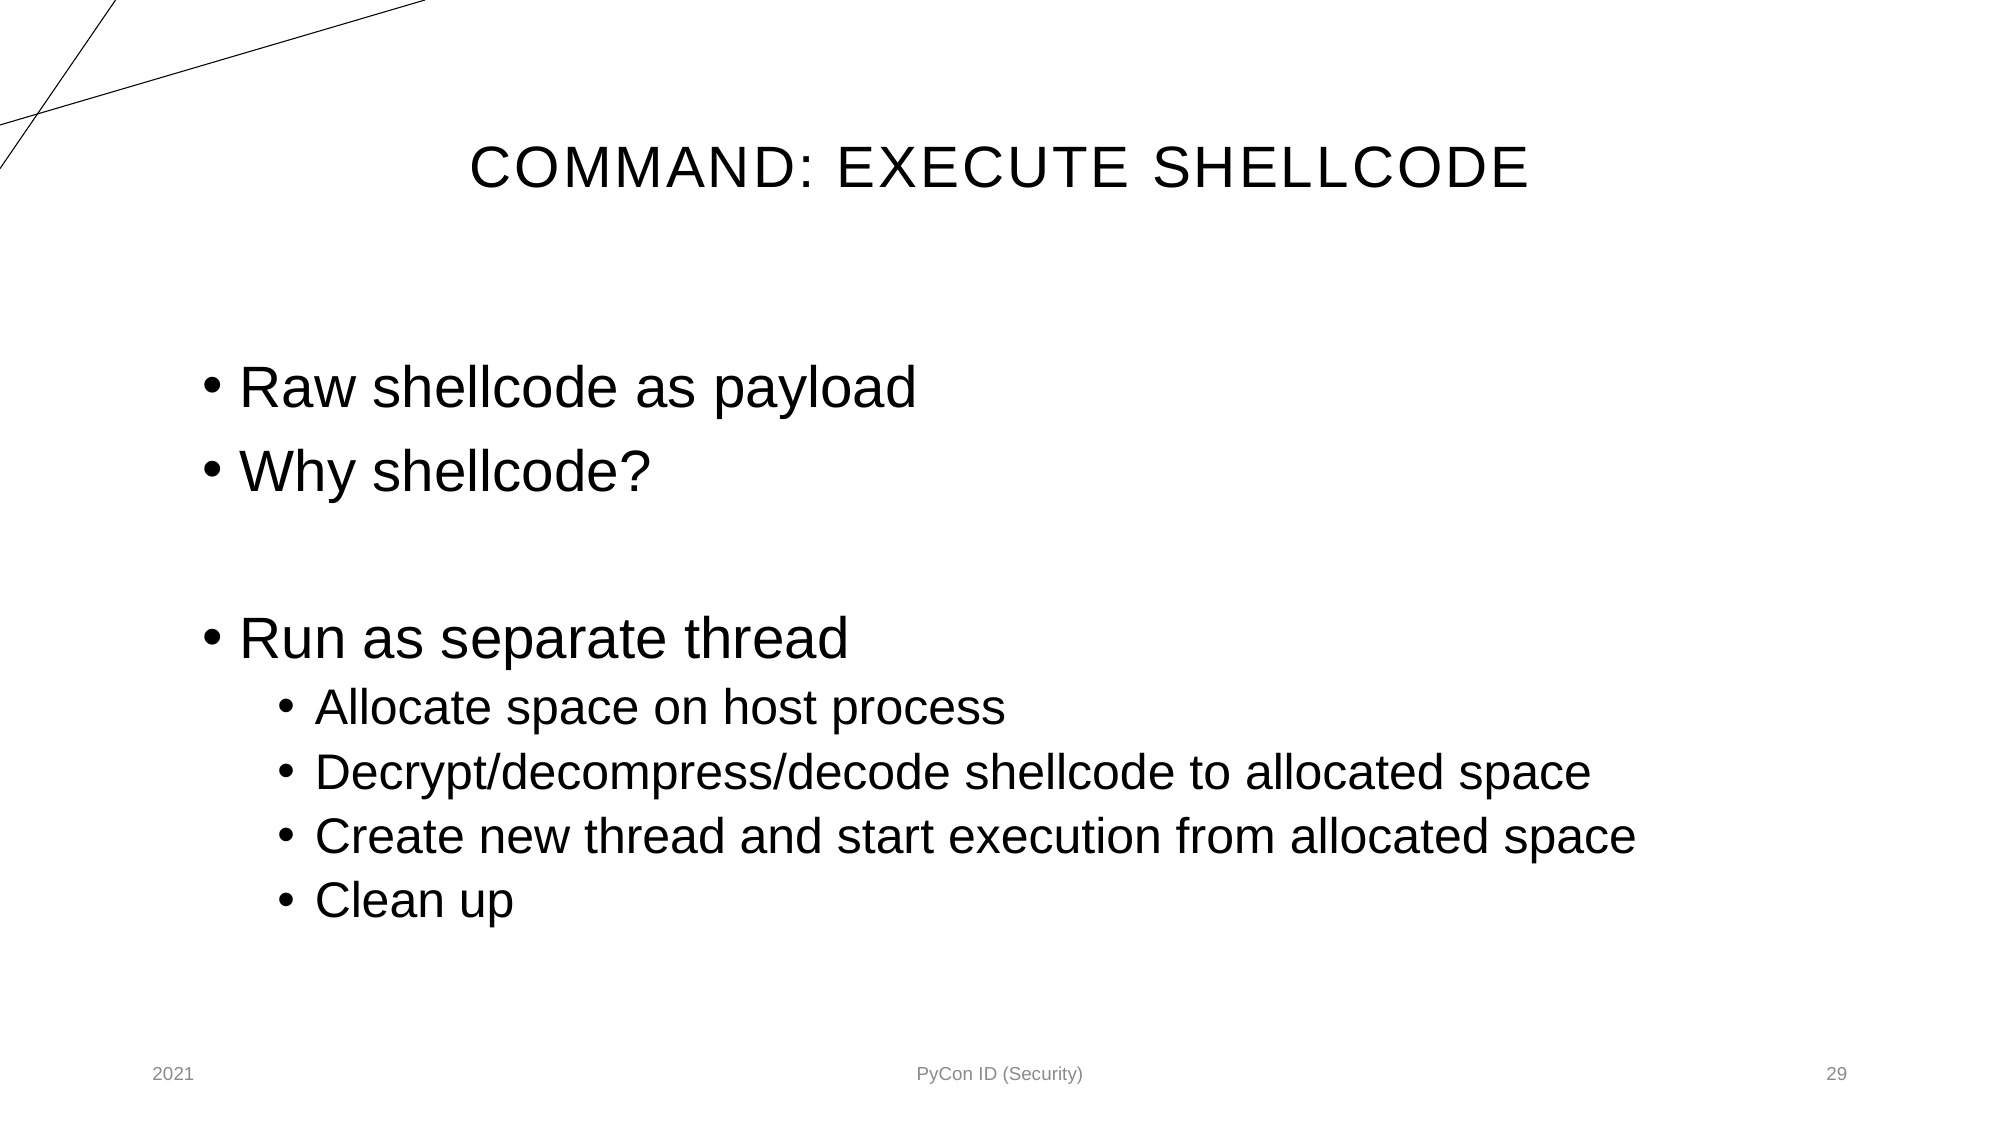

# Command: execute shellcode
Raw shellcode as payload
Why shellcode?

Run as separate thread
Allocate space on host process
Decrypt/decompress/decode shellcode to allocated space
Create new thread and start execution from allocated space
Clean up
2021
PyCon ID (Security)
29